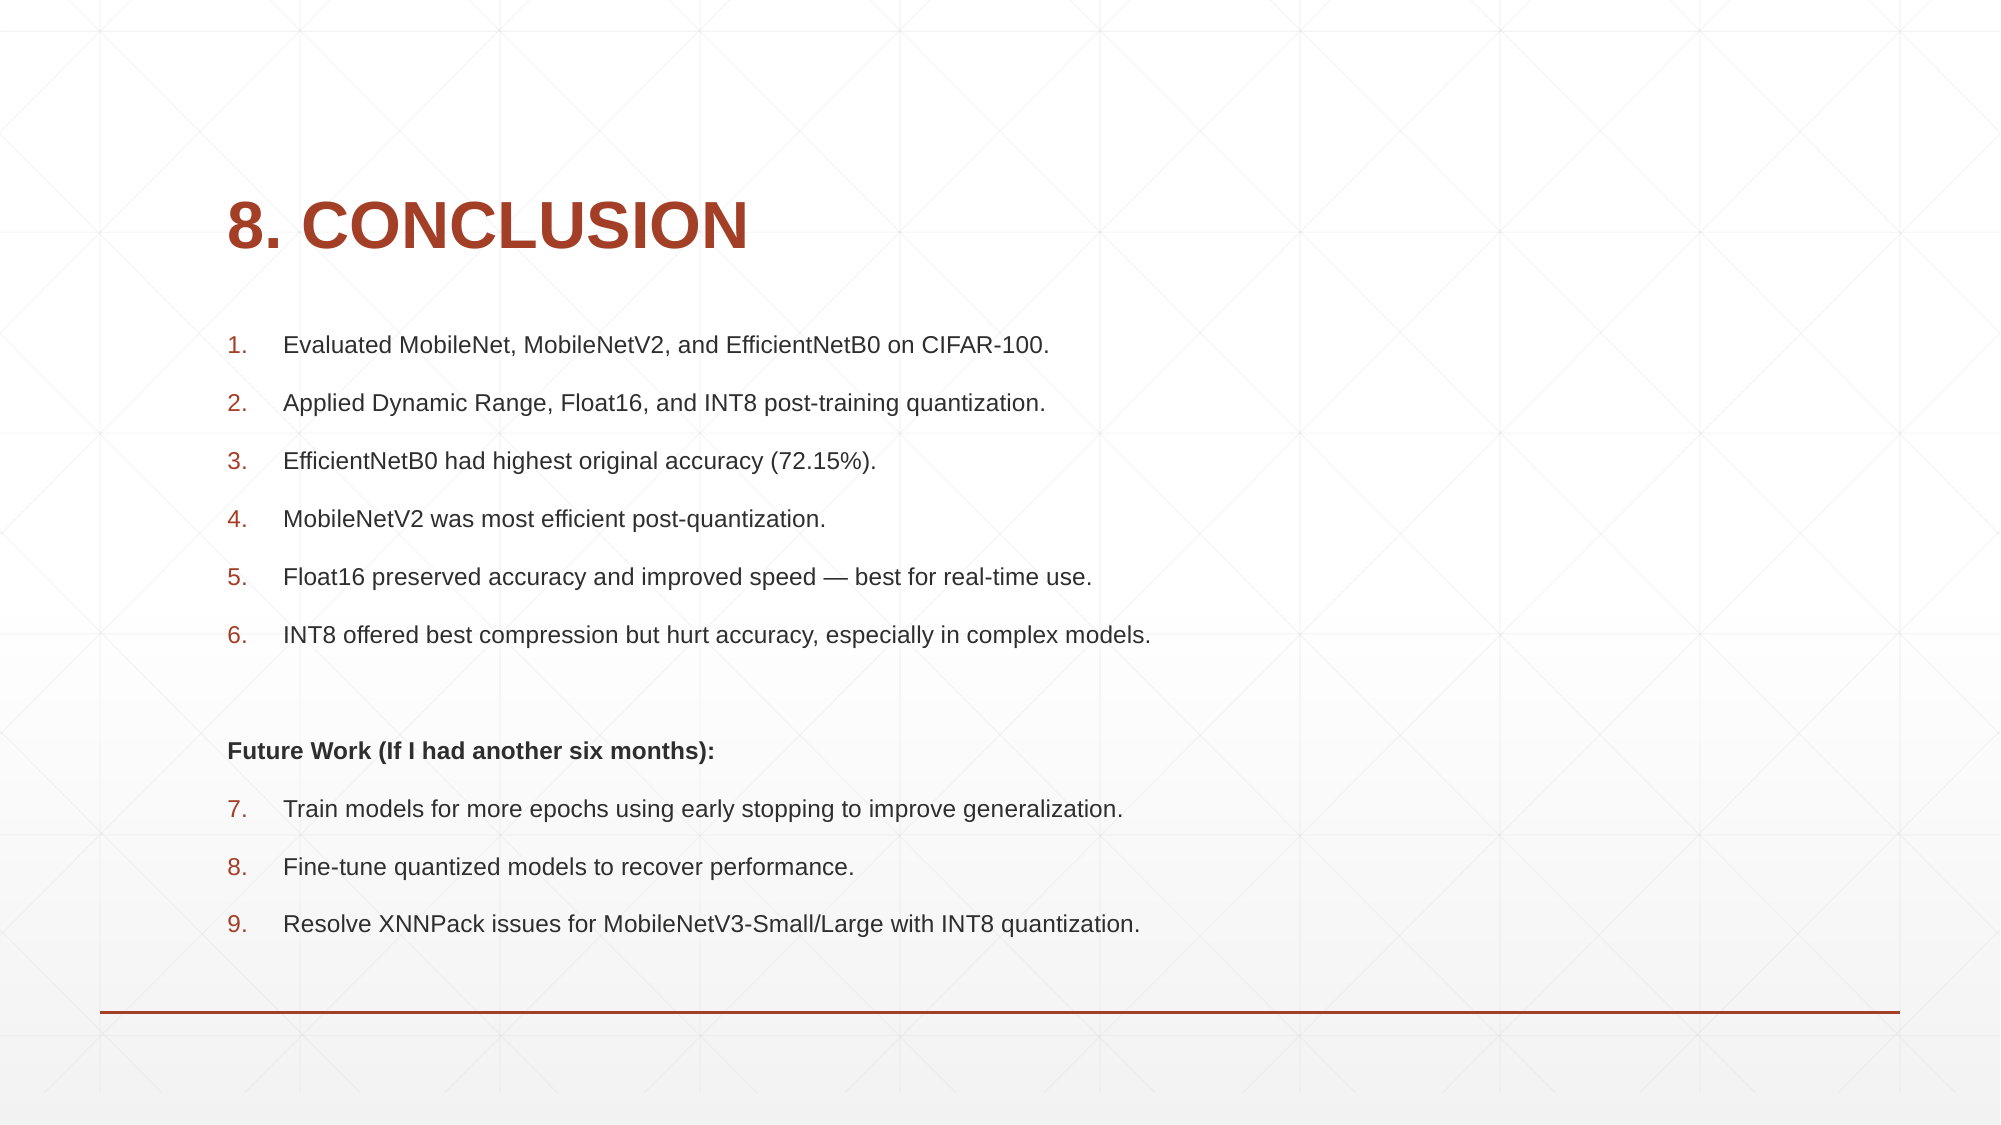

# 8. CONCLUSION
Evaluated MobileNet, MobileNetV2, and EfficientNetB0 on CIFAR-100.
Applied Dynamic Range, Float16, and INT8 post-training quantization.
EfficientNetB0 had highest original accuracy (72.15%).
MobileNetV2 was most efficient post-quantization.
Float16 preserved accuracy and improved speed — best for real-time use.
INT8 offered best compression but hurt accuracy, especially in complex models.

Future Work (If I had another six months):
Train models for more epochs using early stopping to improve generalization.
Fine-tune quantized models to recover performance.
Resolve XNNPack issues for MobileNetV3-Small/Large with INT8 quantization.